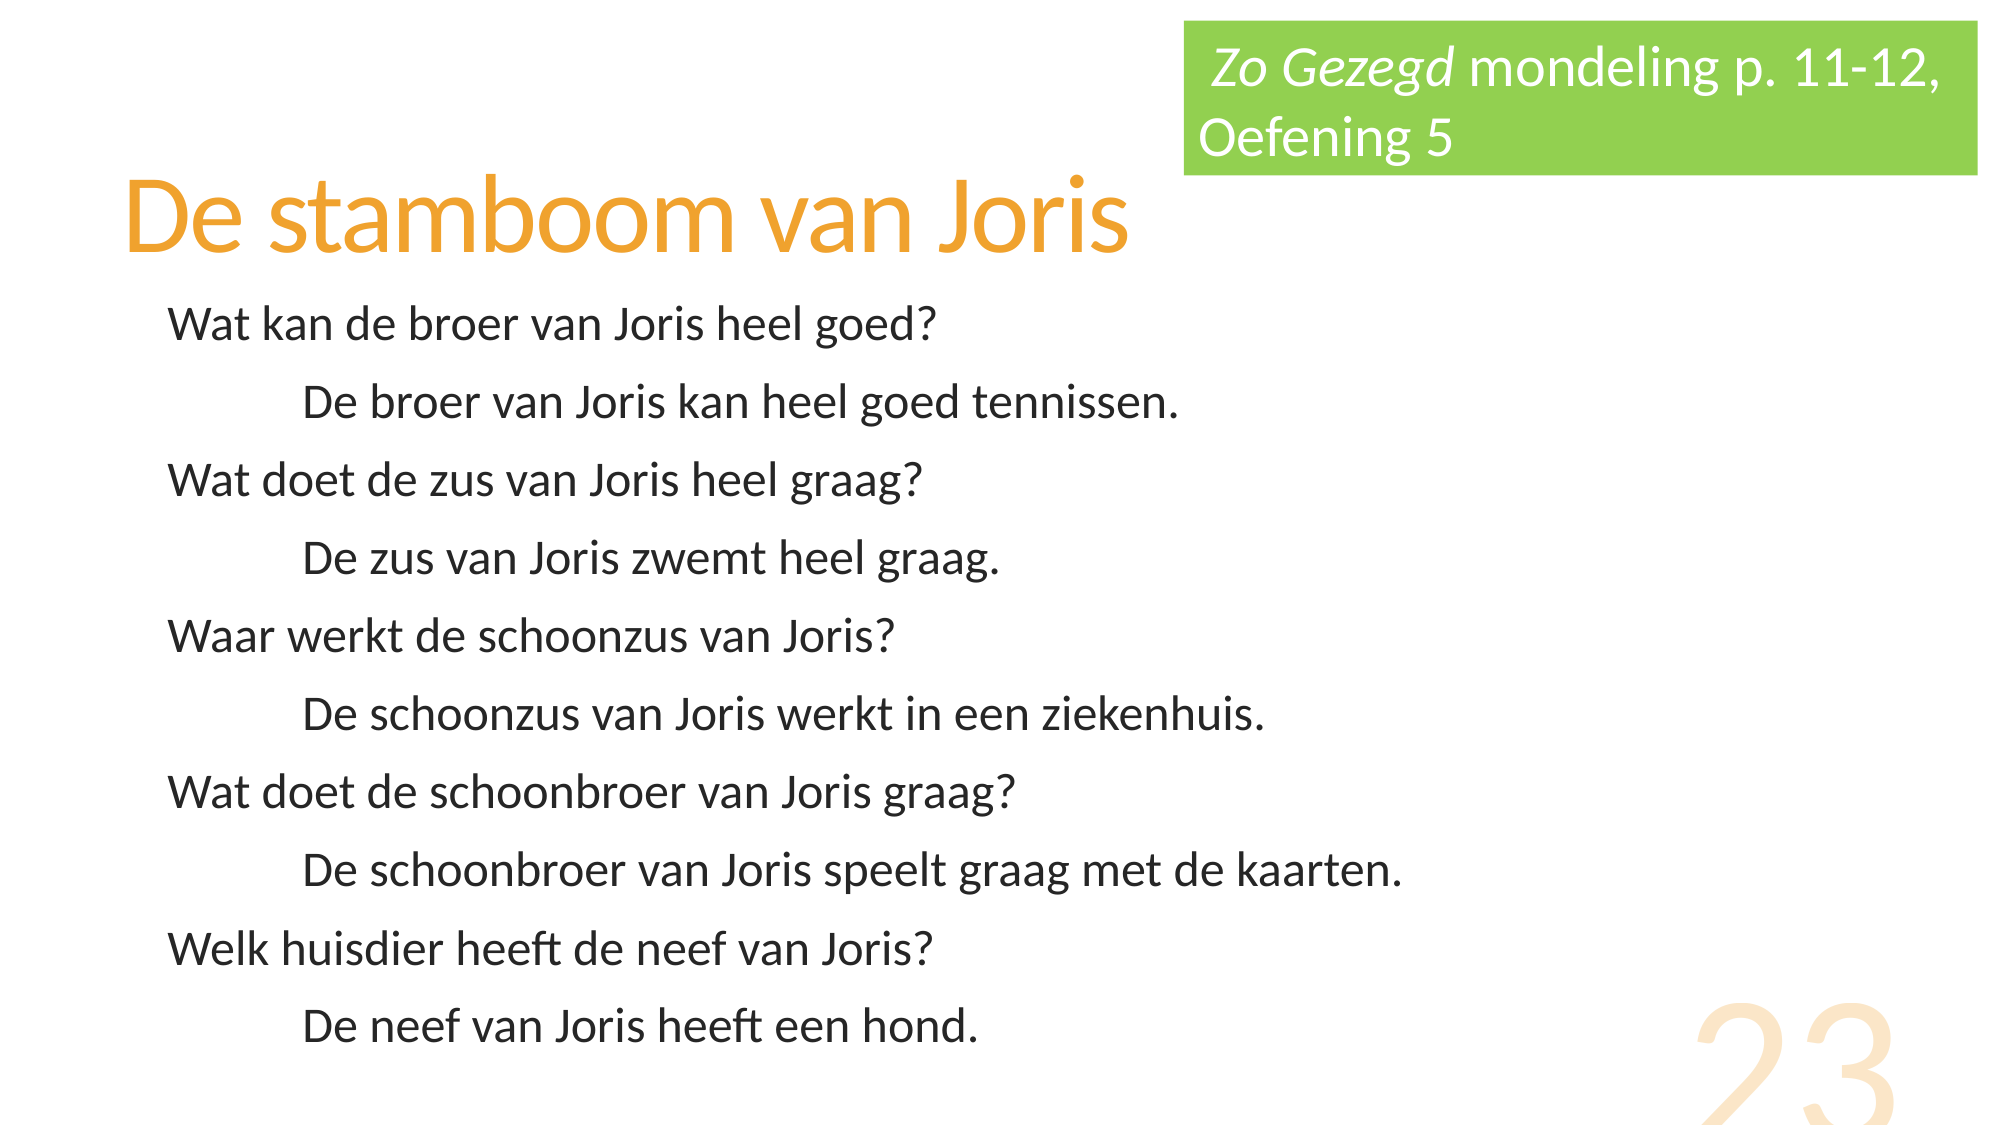

Zo Gezegd mondeling p. 11-12,
Oefening 5
# De stamboom van Joris
Wat kan de broer van Joris heel goed?
	De broer van Joris kan heel goed tennissen.
Wat doet de zus van Joris heel graag?
	De zus van Joris zwemt heel graag.
Waar werkt de schoonzus van Joris?
	De schoonzus van Joris werkt in een ziekenhuis.
Wat doet de schoonbroer van Joris graag?
	De schoonbroer van Joris speelt graag met de kaarten.
Welk huisdier heeft de neef van Joris?
	De neef van Joris heeft een hond.
23